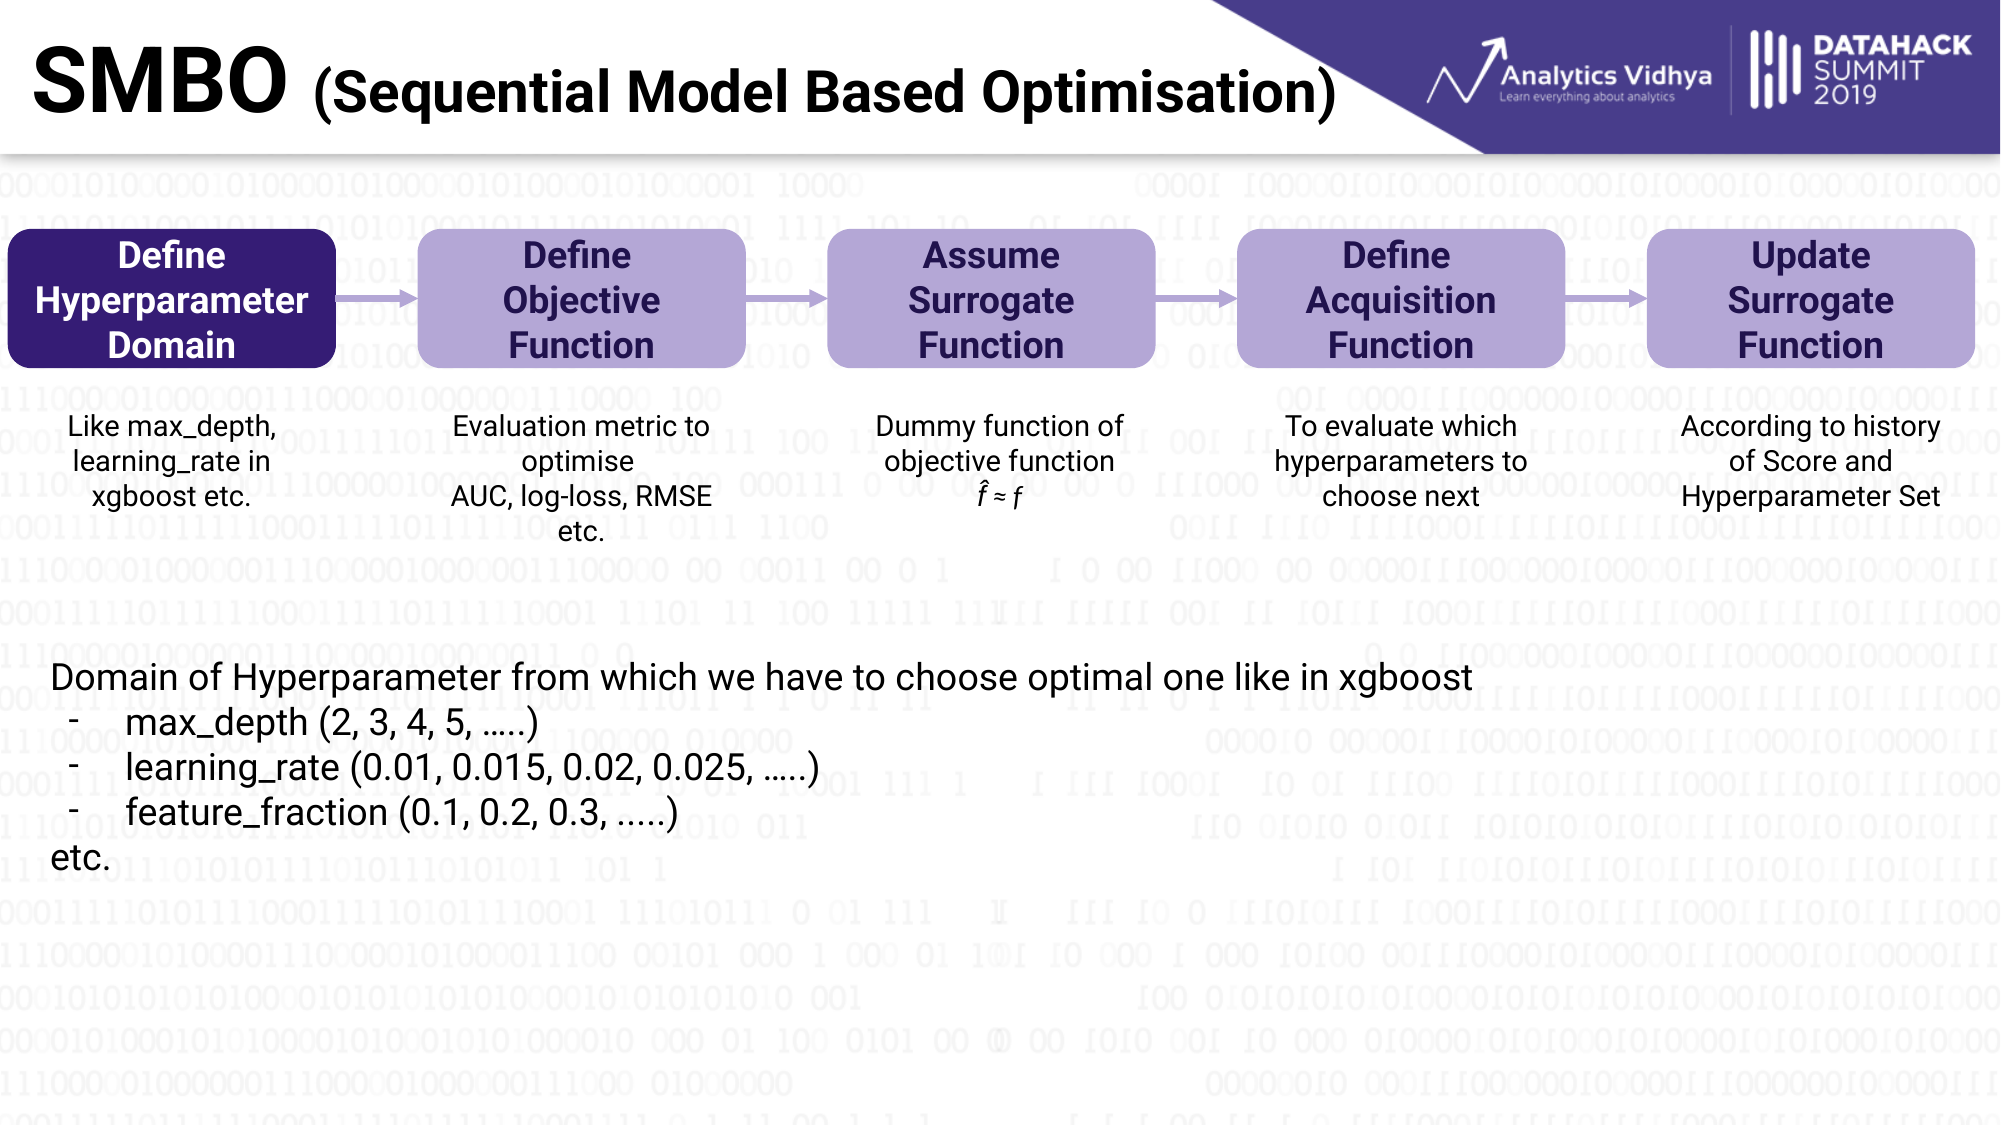

# SMBO (Sequential Model Based Optimisation)
Define Hyperparameter Domain
Define
Objective Function
Assume Surrogate Function
Define
Acquisition Function
Update Surrogate Function
Like max_depth, learning_rate in xgboost etc.
Evaluation metric to optimise
AUC, log-loss, RMSE etc.
Dummy function of objective function
f̂ ≈ f
To evaluate which hyperparameters to choose next
According to history of Score and Hyperparameter Set
Domain of Hyperparameter from which we have to choose optimal one like in xgboost
max_depth (2, 3, 4, 5, …..)
learning_rate (0.01, 0.015, 0.02, 0.025, …..)
feature_fraction (0.1, 0.2, 0.3, .....)
etc.